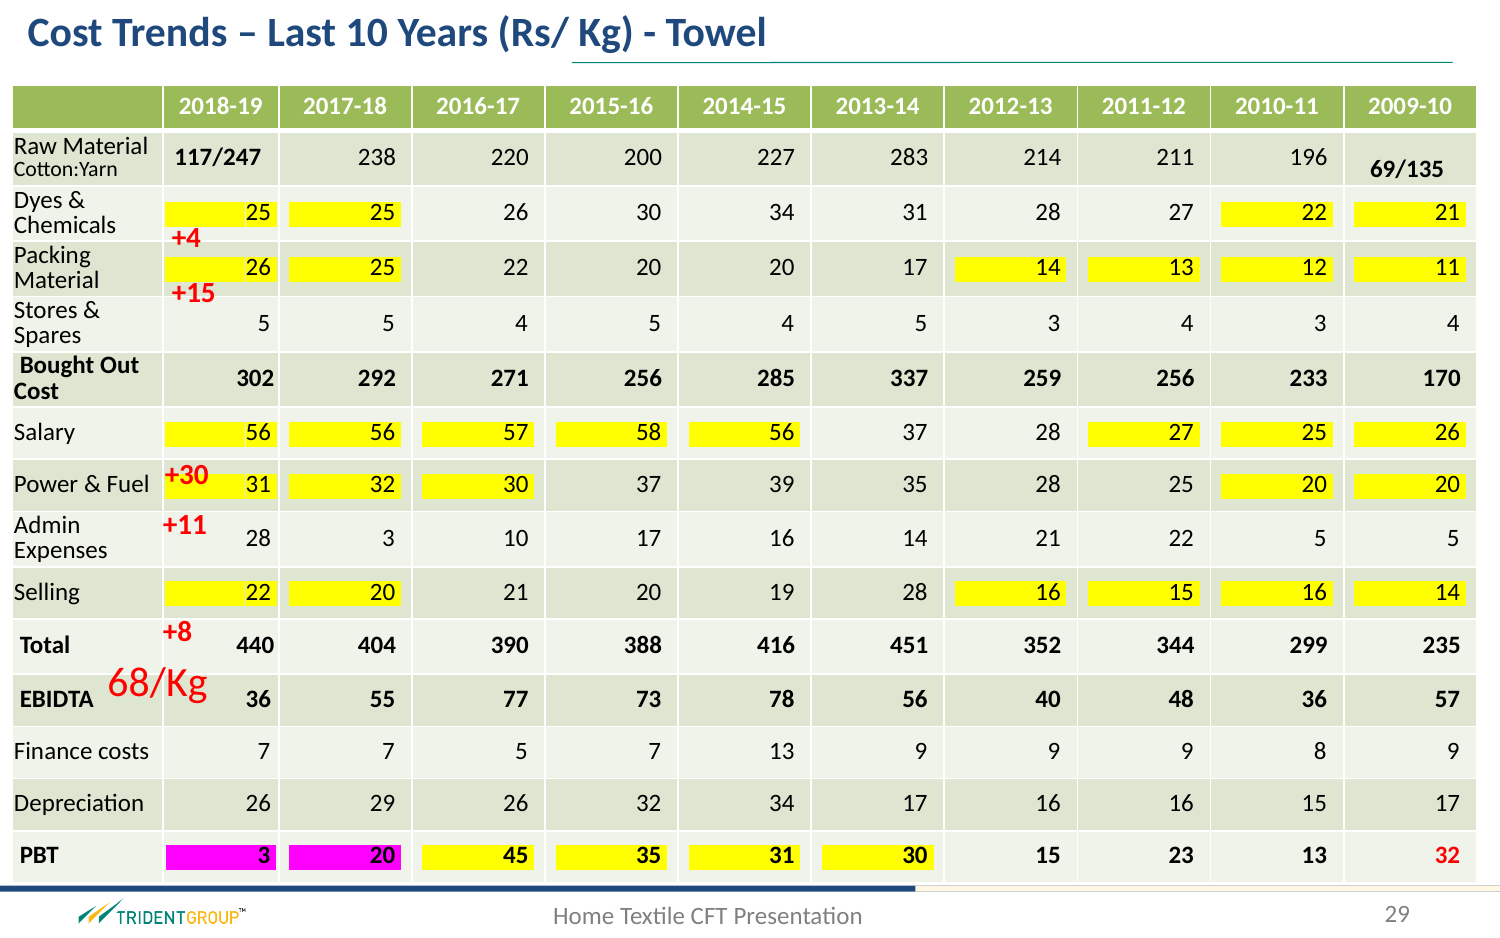

Cost Trends – Last 10 Years (Rs/ Kg) - Towel

|  | 2018-19 | 2017-18 | 2016-17 | 2015-16 | 2014-15 | 2013-14 | 2012-13 | 2011-12 | 2010-11 | 2009-10 |
| --- | --- | --- | --- | --- | --- | --- | --- | --- | --- | --- |
| Raw Material Cotton:Yarn | 117/247 | 238 | 220 | 200 | 227 | 283 | 214 | 211 | 196 | 69/135 |
| Dyes & Chemicals | 25 | 25 | 26 | 30 | 34 | 31 | 28 | 27 | 22 | 21 |
| Packing Material | 26 | 25 | 22 | 20 | 20 | 17 | 14 | 13 | 12 | 11 |
| Stores & Spares | 5 | 5 | 4 | 5 | 4 | 5 | 3 | 4 | 3 | 4 |
| Bought Out Cost | 302 | 292 | 271 | 256 | 285 | 337 | 259 | 256 | 233 | 170 |
| Salary | 56 | 56 | 57 | 58 | 56 | 37 | 28 | 27 | 25 | 26 |
| Power & Fuel | 31 | 32 | 30 | 37 | 39 | 35 | 28 | 25 | 20 | 20 |
| Admin Expenses | 28 | 3 | 10 | 17 | 16 | 14 | 21 | 22 | 5 | 5 |
| Selling | 22 | 20 | 21 | 20 | 19 | 28 | 16 | 15 | 16 | 14 |
| Total | 440 | 404 | 390 | 388 | 416 | 451 | 352 | 344 | 299 | 235 |
| EBIDTA | 36 | 55 | 77 | 73 | 78 | 56 | 40 | 48 | 36 | 57 |
| Finance costs | 7 | 7 | 5 | 7 | 13 | 9 | 9 | 9 | 8 | 9 |
| Depreciation | 26 | 29 | 26 | 32 | 34 | 17 | 16 | 16 | 15 | 17 |
| PBT | 3 | 20 | 45 | 35 | 31 | 30 | 15 | 23 | 13 | 32 |
+4
+15
+30
+11

+8
68/Kg